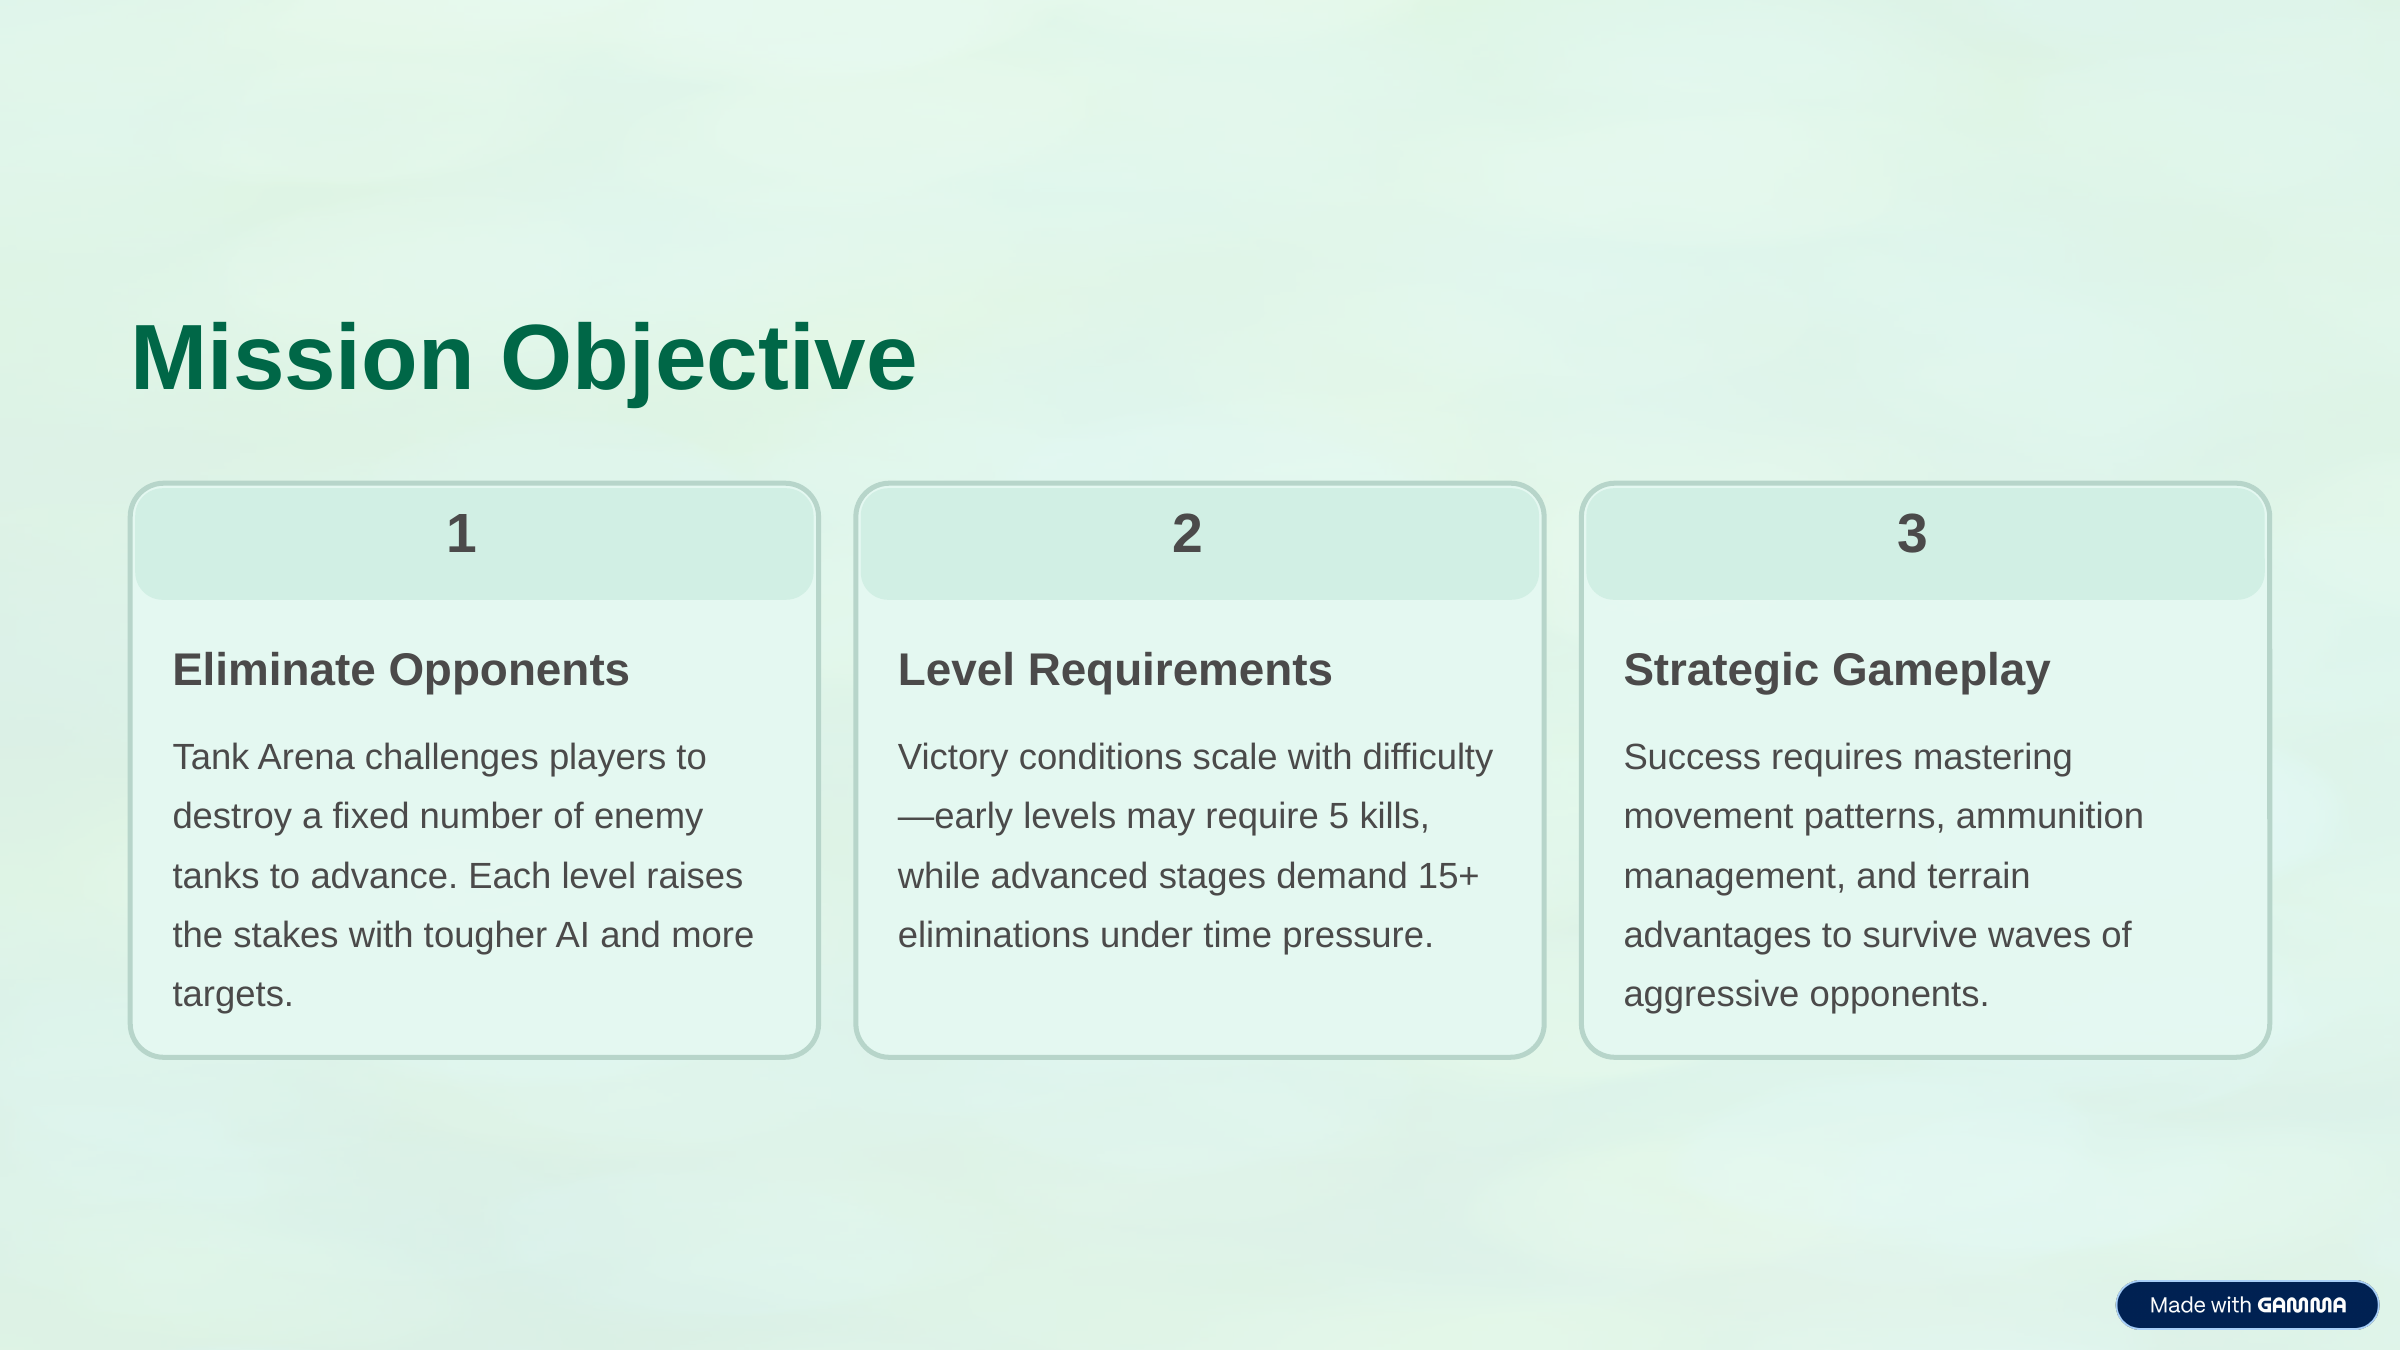

Mission Objective

1
2
3
Eliminate Opponents
Level Requirements
Strategic Gameplay
Tank Arena challenges players to destroy a fixed number of enemy tanks to advance. Each level raises the stakes with tougher AI and more targets.
Victory conditions scale with difficulty—early levels may require 5 kills, while advanced stages demand 15+ eliminations under time pressure.
Success requires mastering movement patterns, ammunition management, and terrain advantages to survive waves of aggressive opponents.